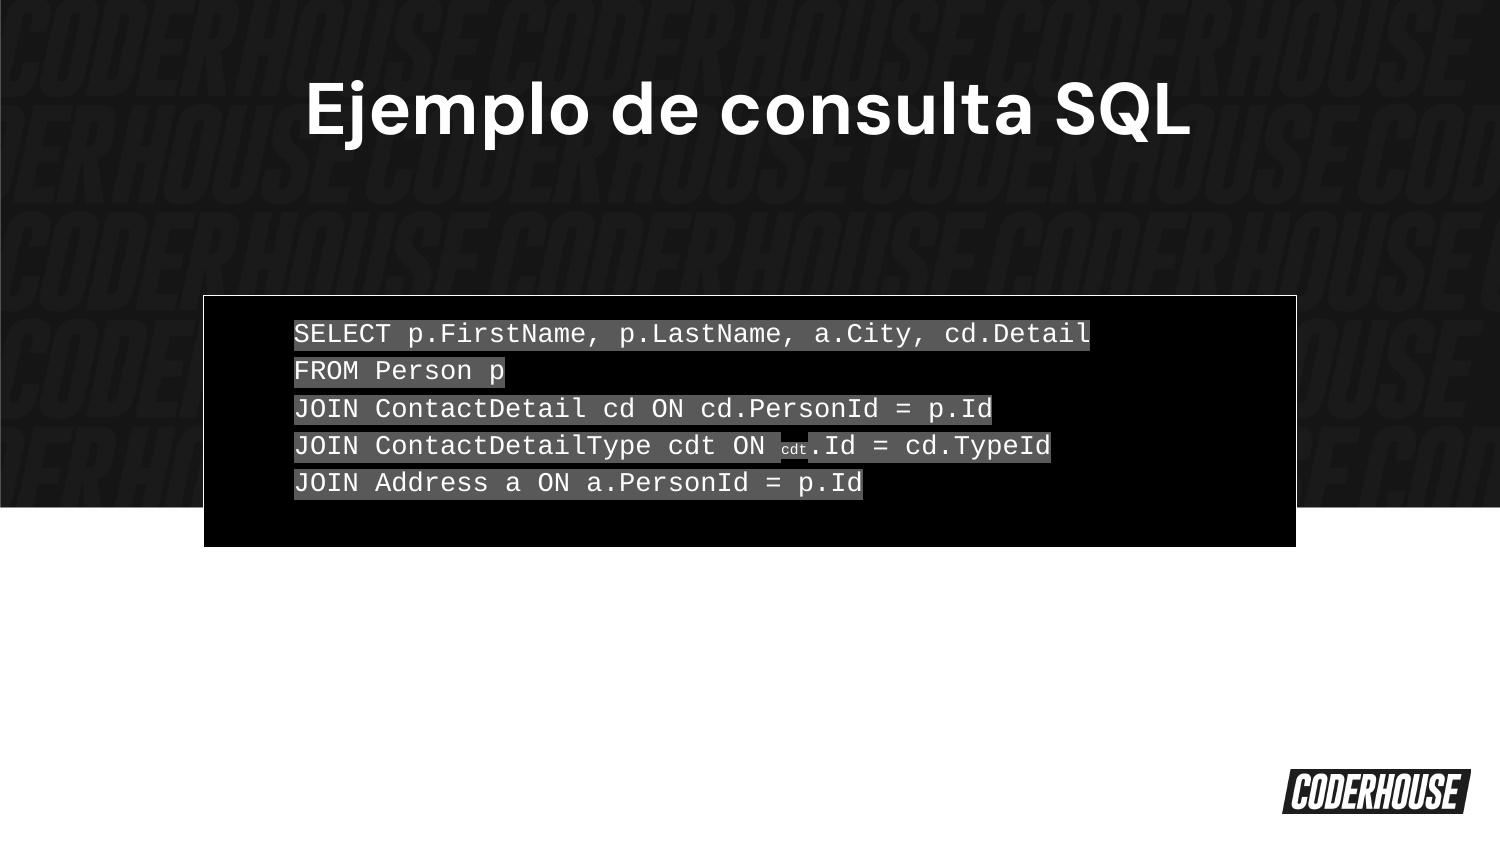

Ejemplo de consulta SQL
SELECT p.FirstName, p.LastName, a.City, cd.Detail
FROM Person p
JOIN ContactDetail cd ON cd.PersonId = p.Id
JOIN ContactDetailType cdt ON cdt.Id = cd.TypeId
JOIN Address a ON a.PersonId = p.Id